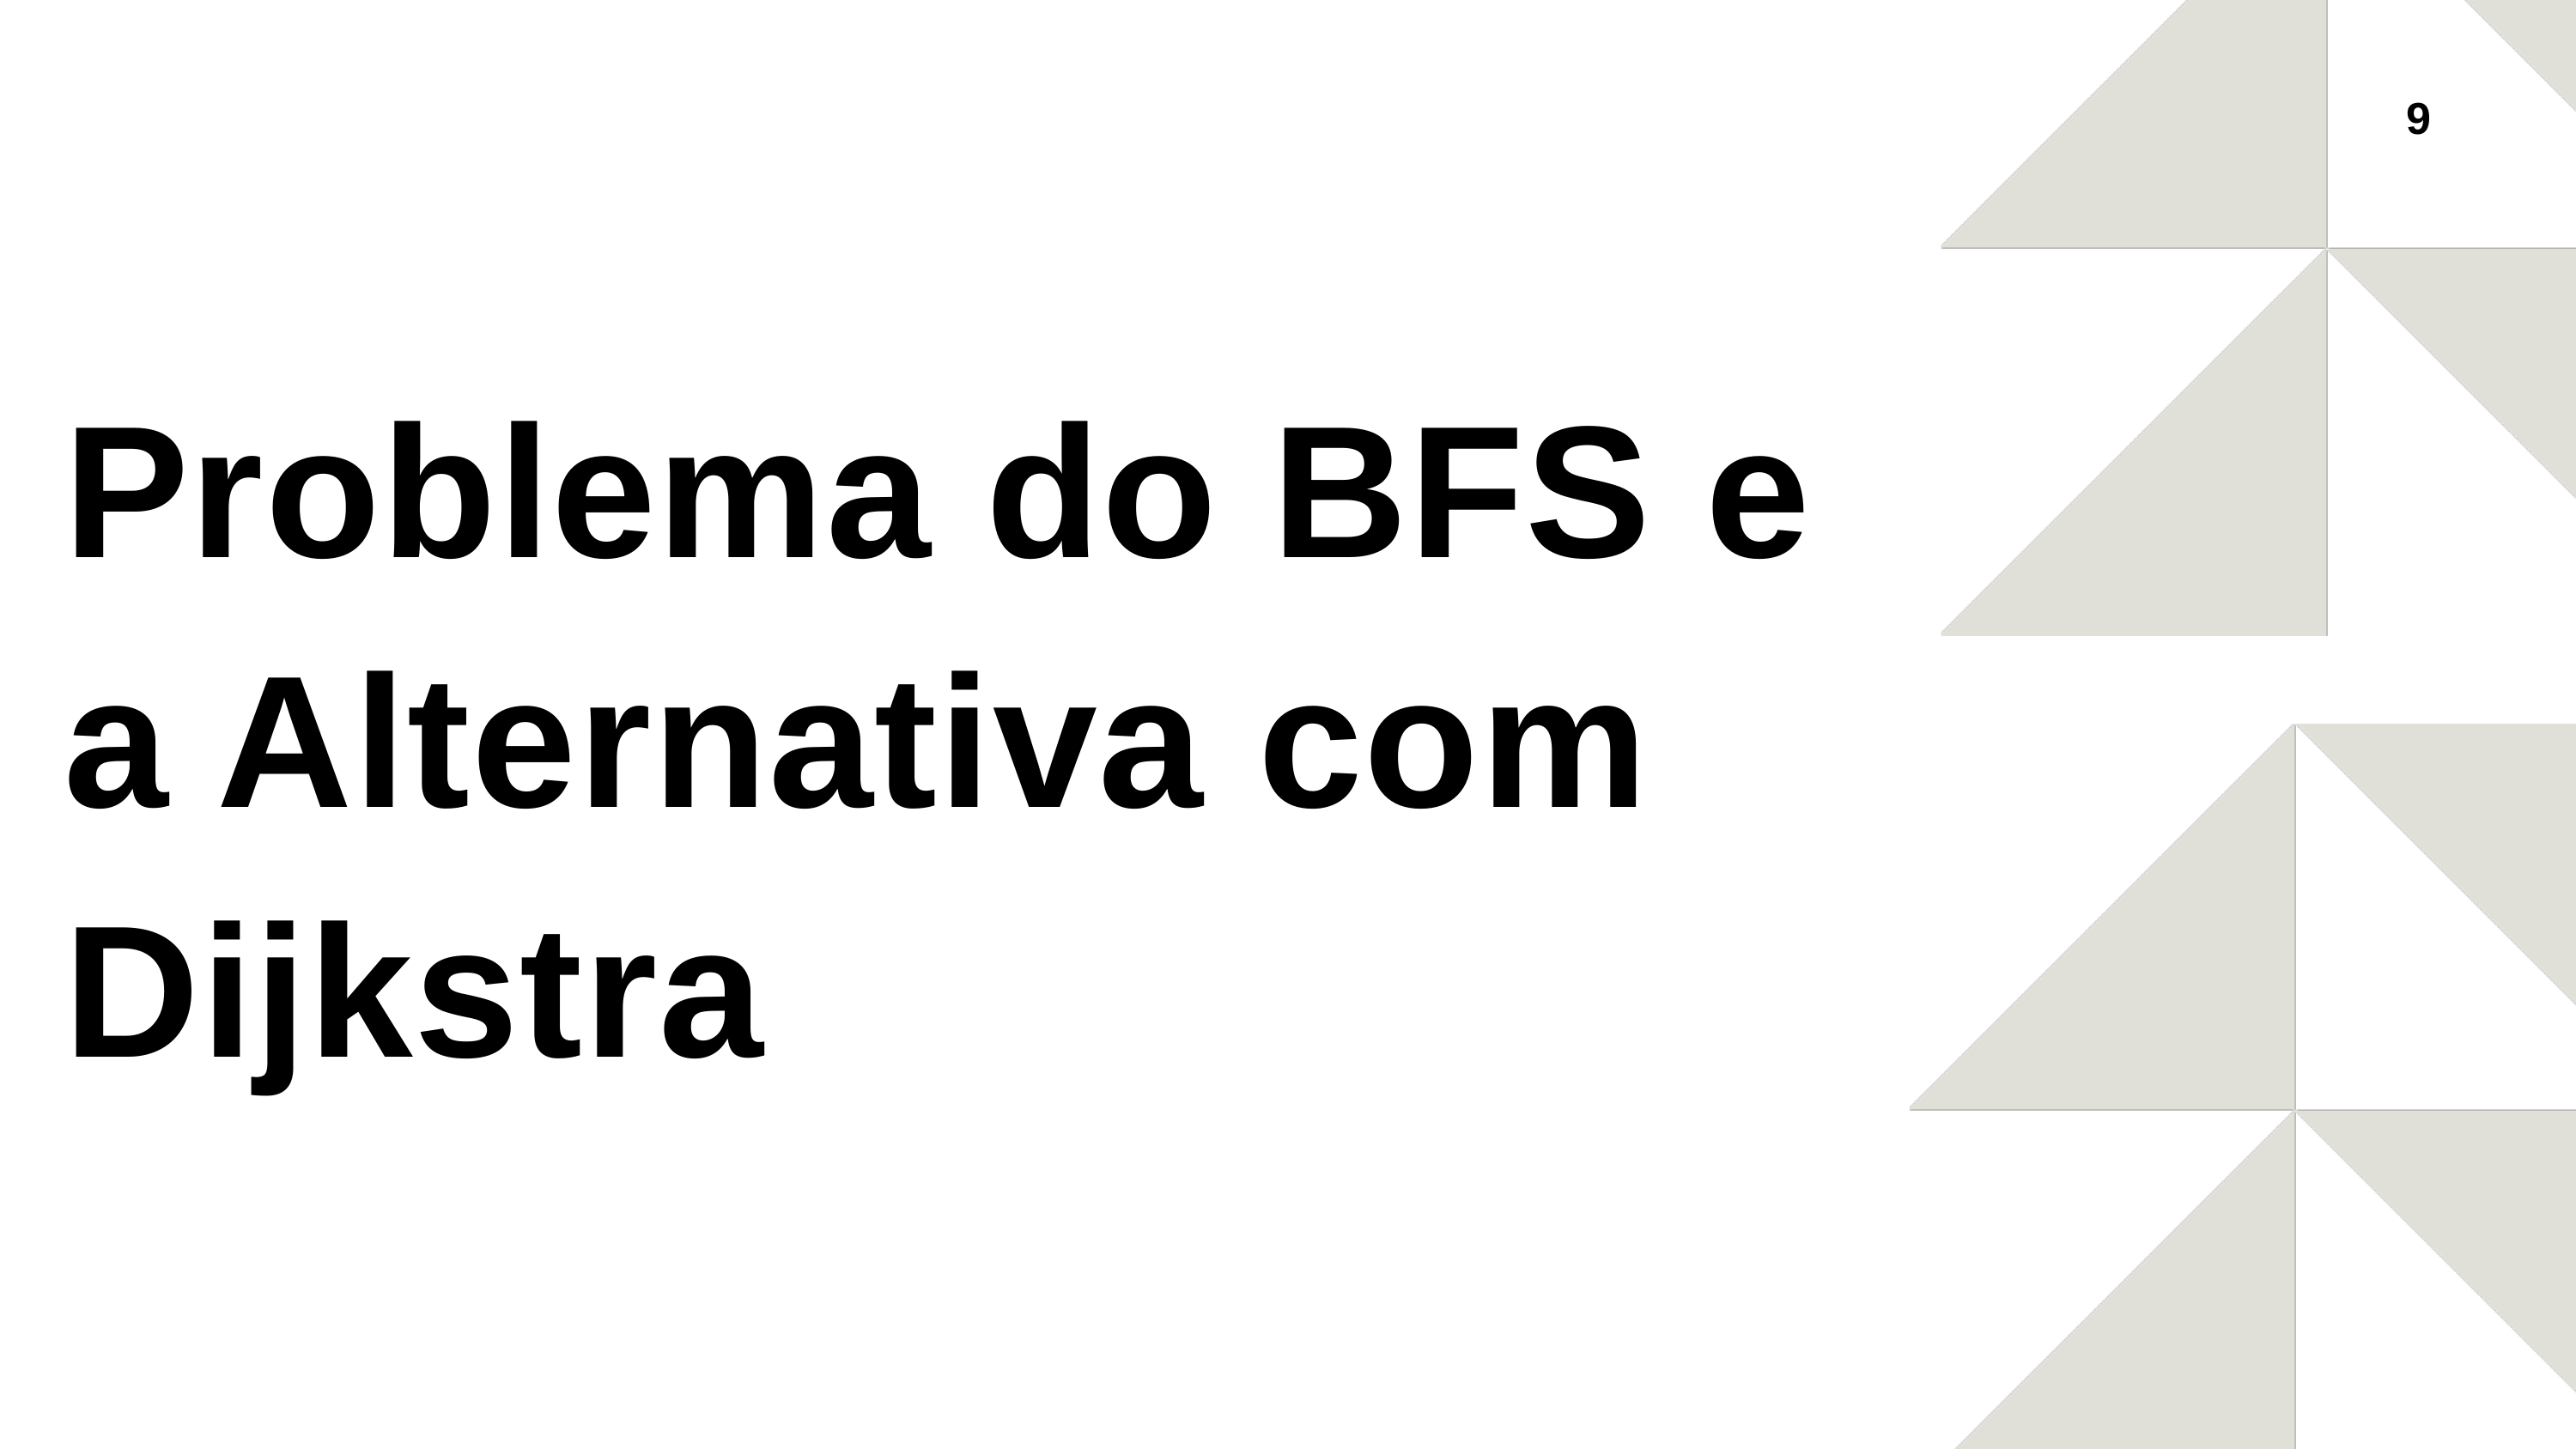

9
Problema do BFS e a Alternativa com Dijkstra